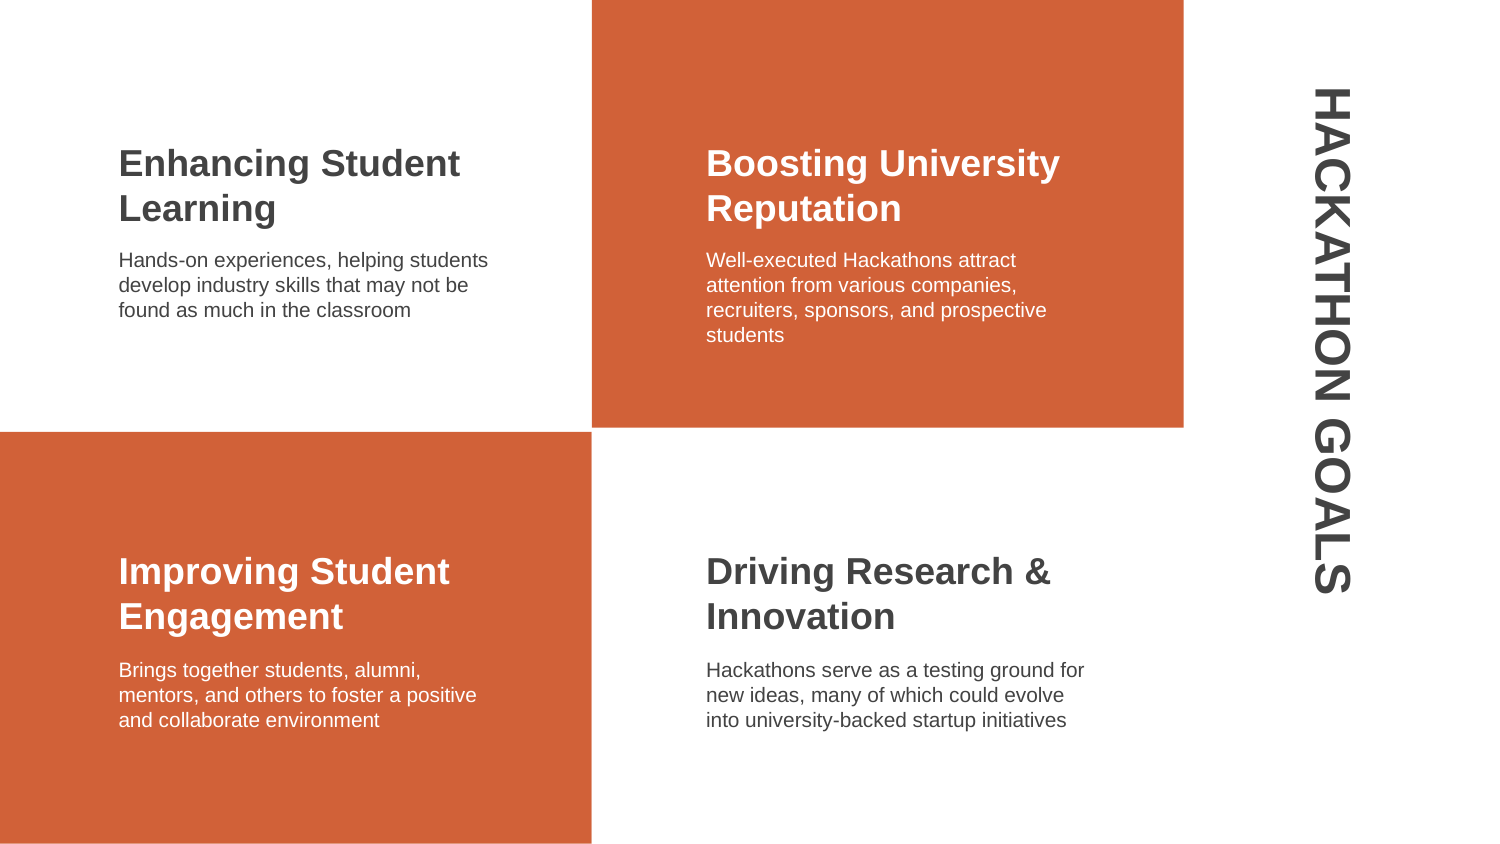

# Enhancing Student Learning
Boosting University Reputation
Hands-on experiences, helping students develop industry skills that may not be found as much in the classroom
Well-executed Hackathons attract attention from various companies, recruiters, sponsors, and prospective students

HACKATHON GOALS

Improving Student Engagement
Driving Research & Innovation
Brings together students, alumni, mentors, and others to foster a positive and collaborate environment
Hackathons serve as a testing ground for new ideas, many of which could evolve into university-backed startup initiatives